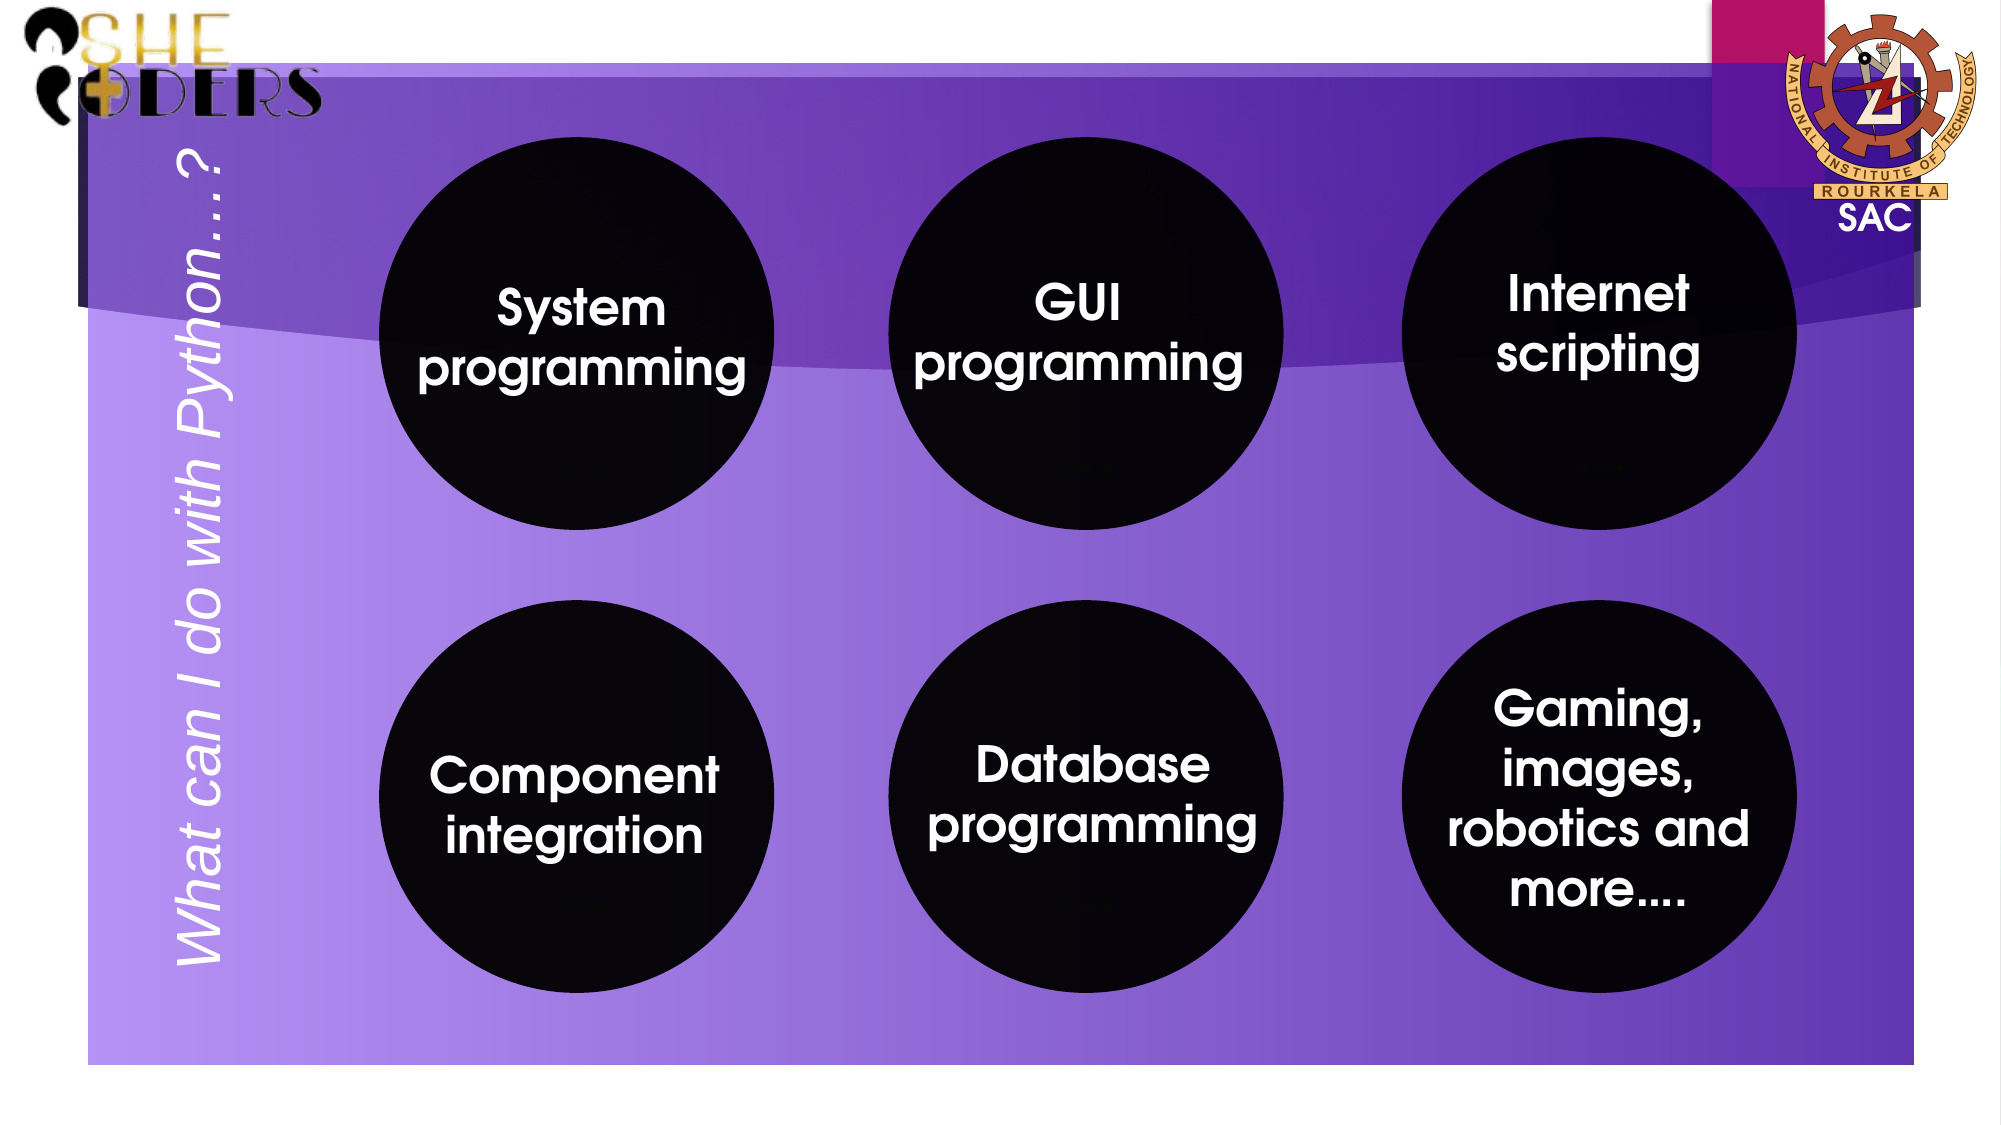

Internet scripting
GUI programming
System programming
# What can I do with Python…?
Database programming
Gaming, images, robotics and more….
Component
integration